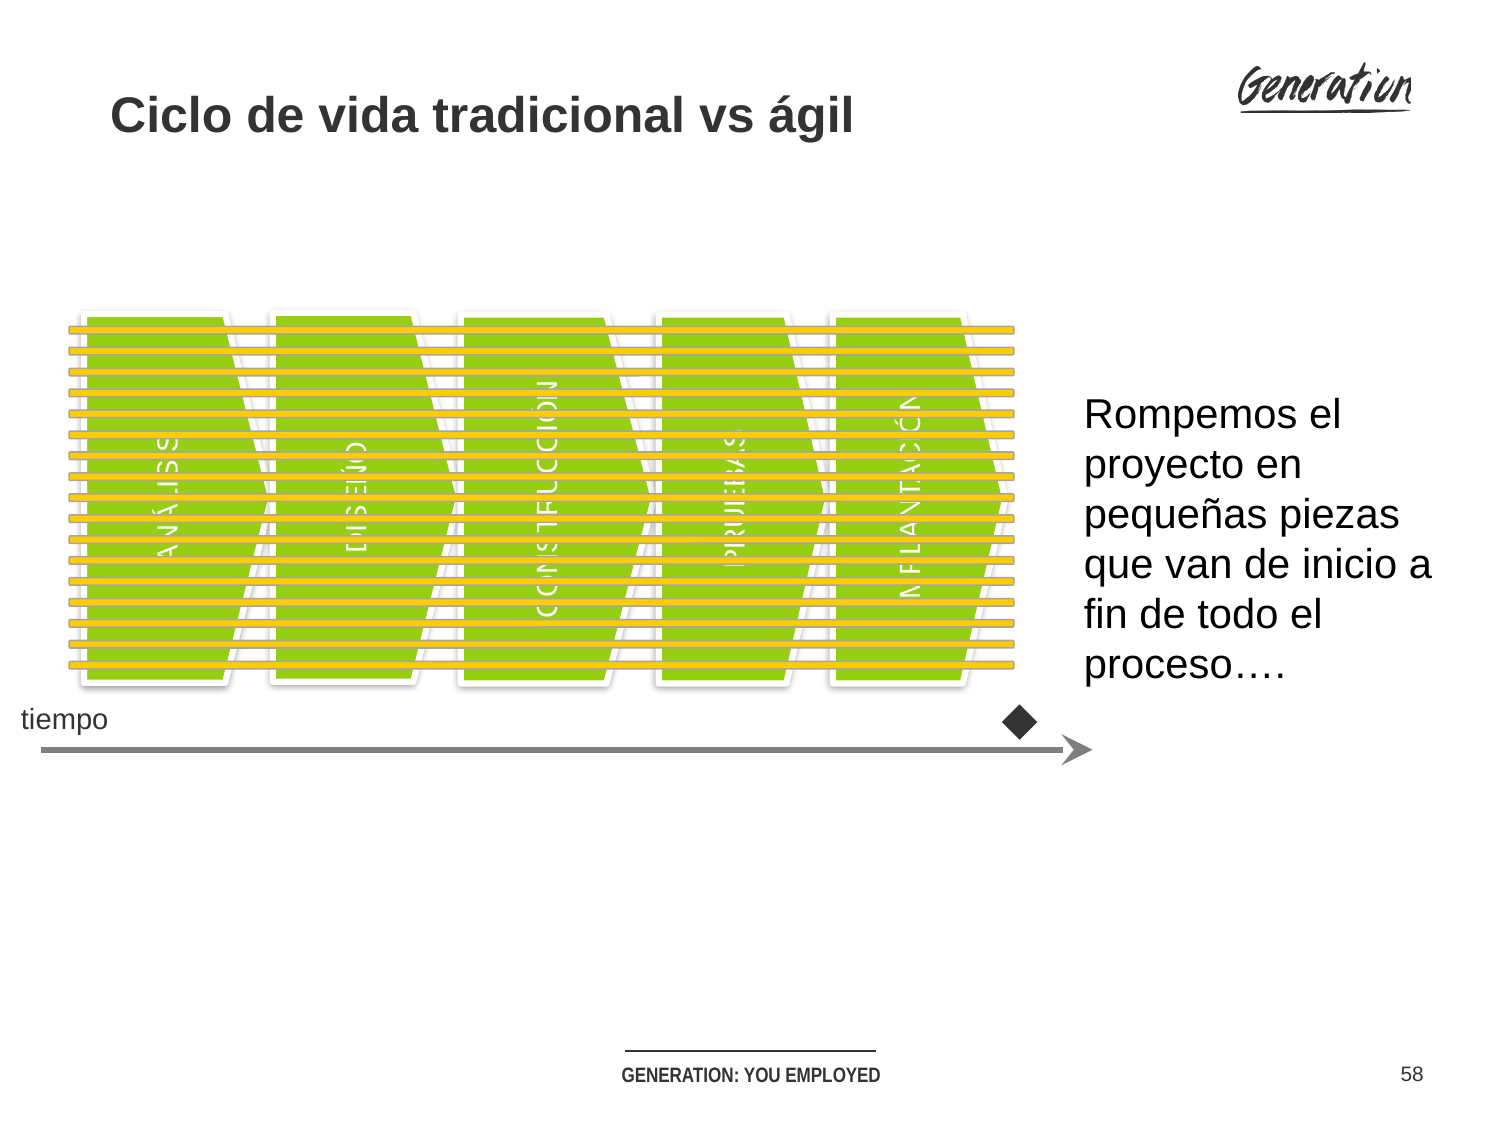

Ciclo de vida tradicional vs ágil

Rompemos el proyecto en pequeñas piezas que van de inicio a fin de todo el proceso….

CONSTRUCCIÓN
DISEÑO
ANÁLISIS
IMPLANTACIÓN
PRUEBAS

tiempo